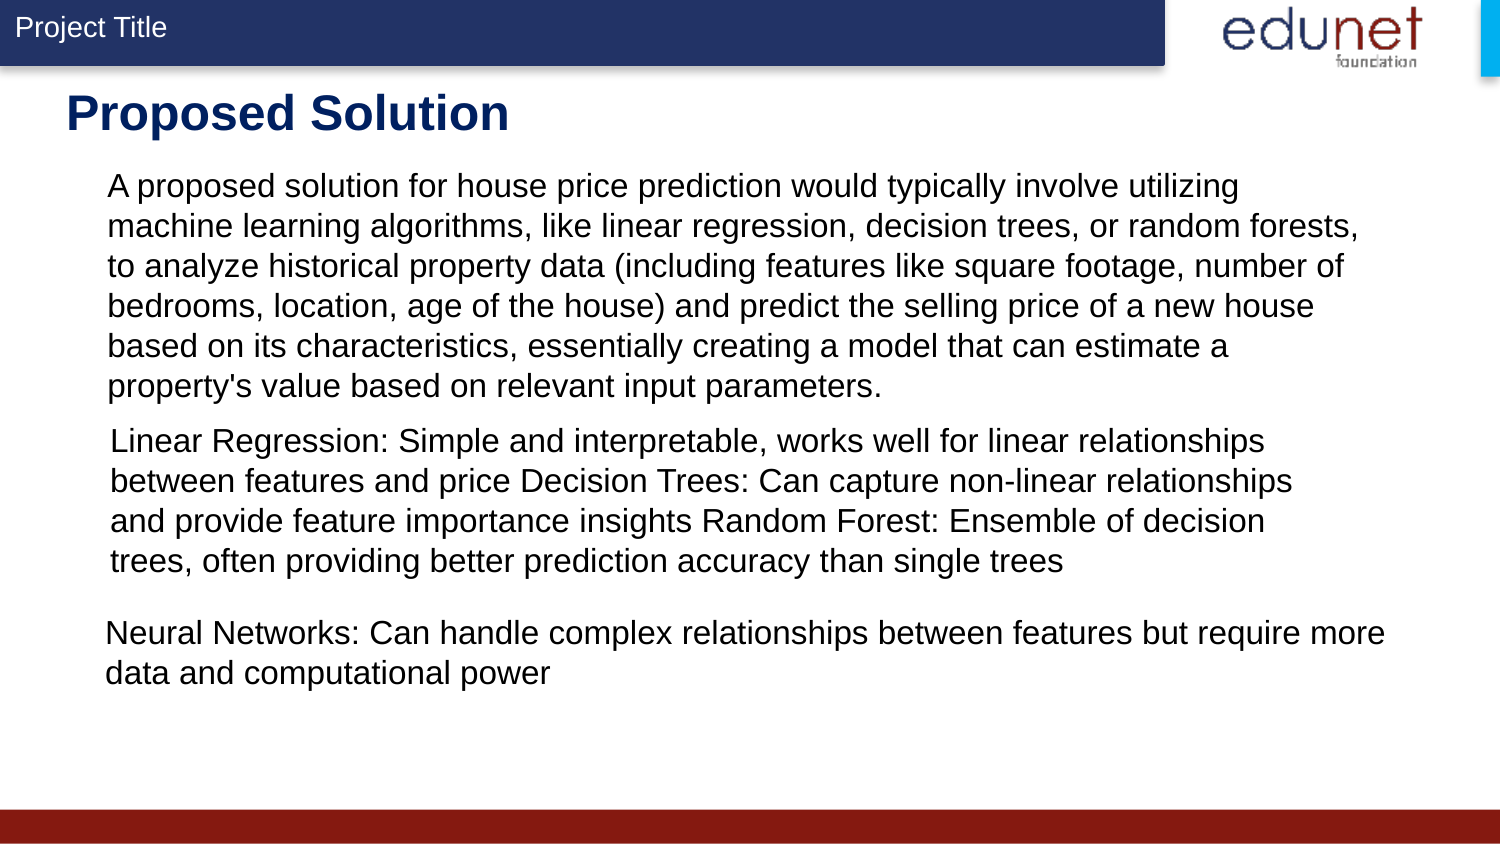

# Proposed Solution
A proposed solution for house price prediction would typically involve utilizing machine learning algorithms, like linear regression, decision trees, or random forests, to analyze historical property data (including features like square footage, number of bedrooms, location, age of the house) and predict the selling price of a new house based on its characteristics, essentially creating a model that can estimate a property's value based on relevant input parameters.
Linear Regression: Simple and interpretable, works well for linear relationships between features and price Decision Trees: Can capture non-linear relationships and provide feature importance insights Random Forest: Ensemble of decision trees, often providing better prediction accuracy than single trees
Neural Networks: Can handle complex relationships between features but require more data and computational power